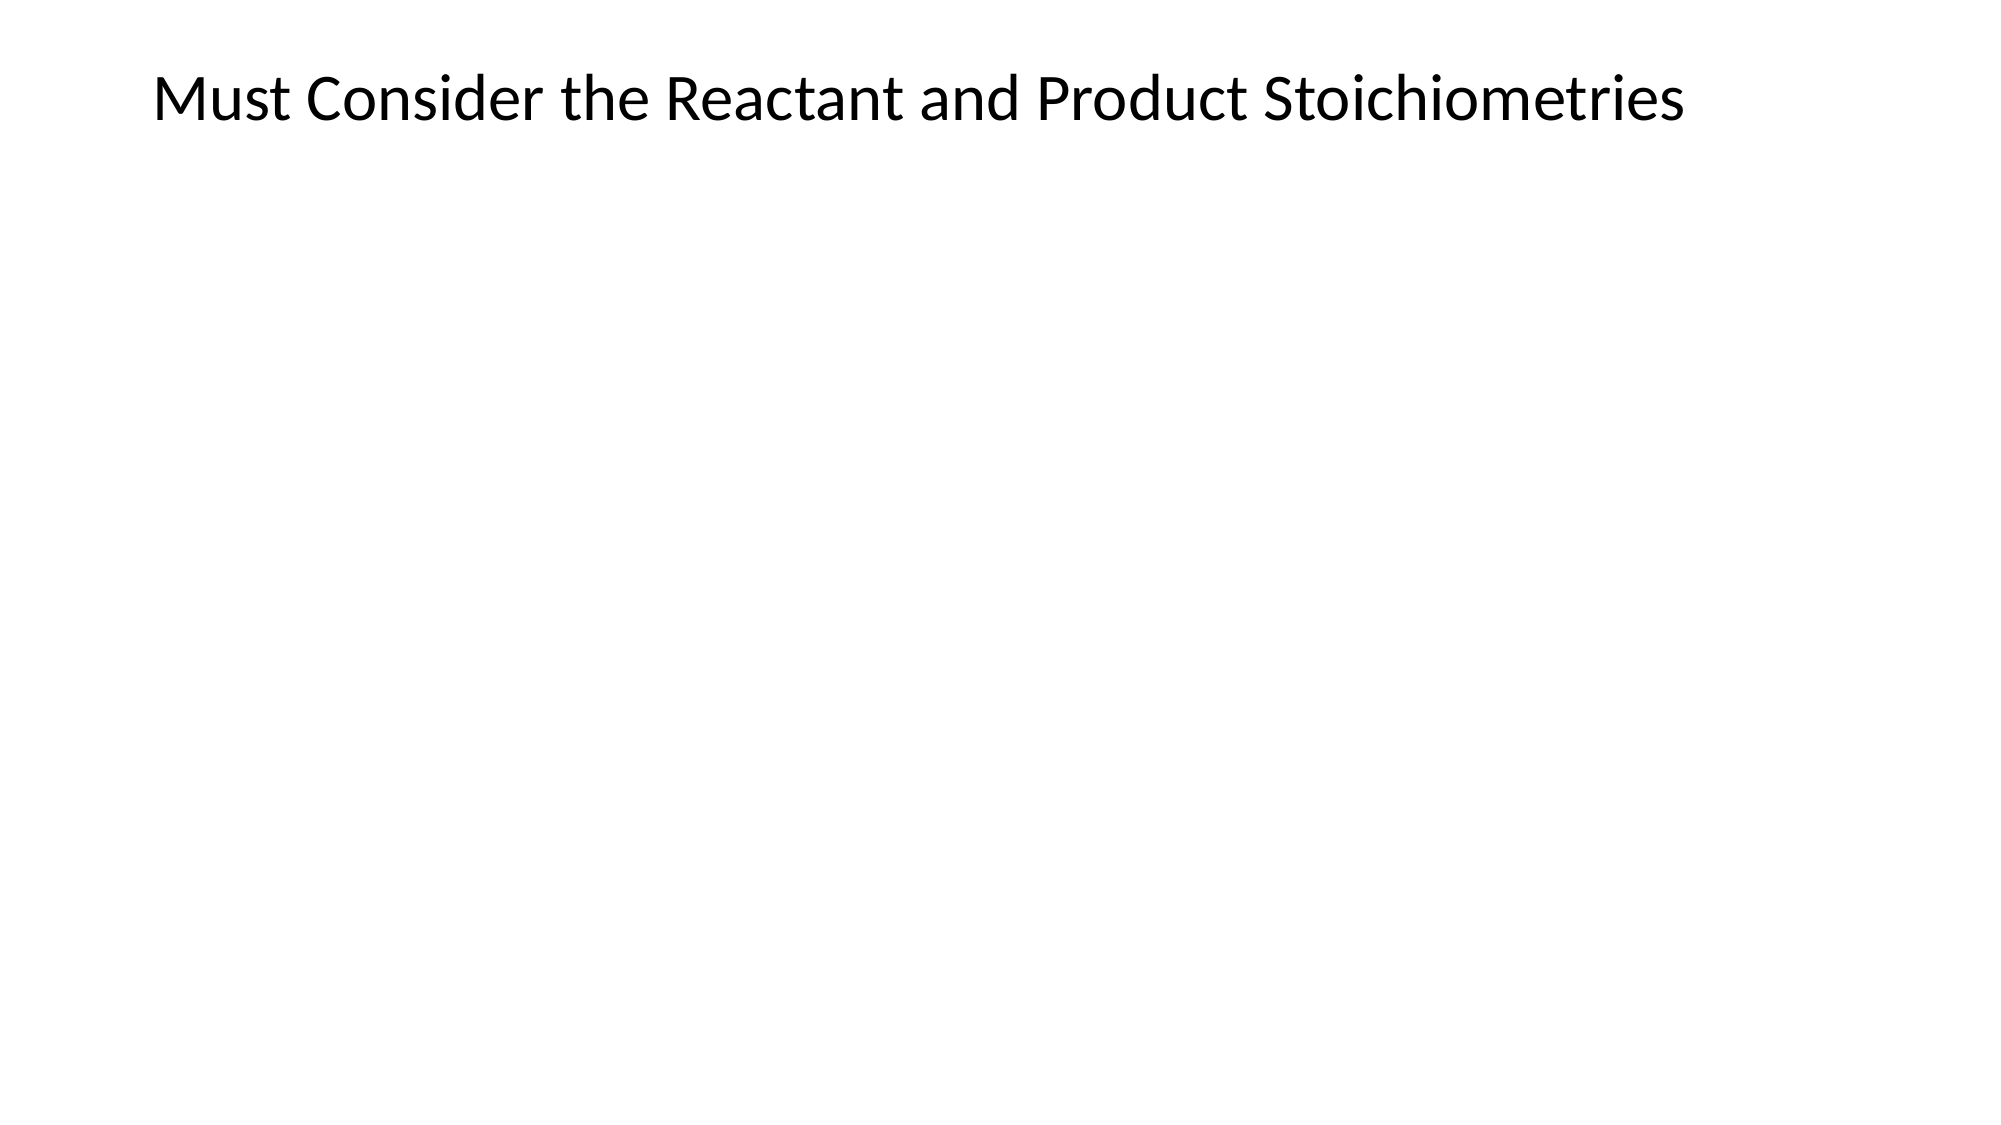

# Must Consider the Reactant and Product Stoichiometries